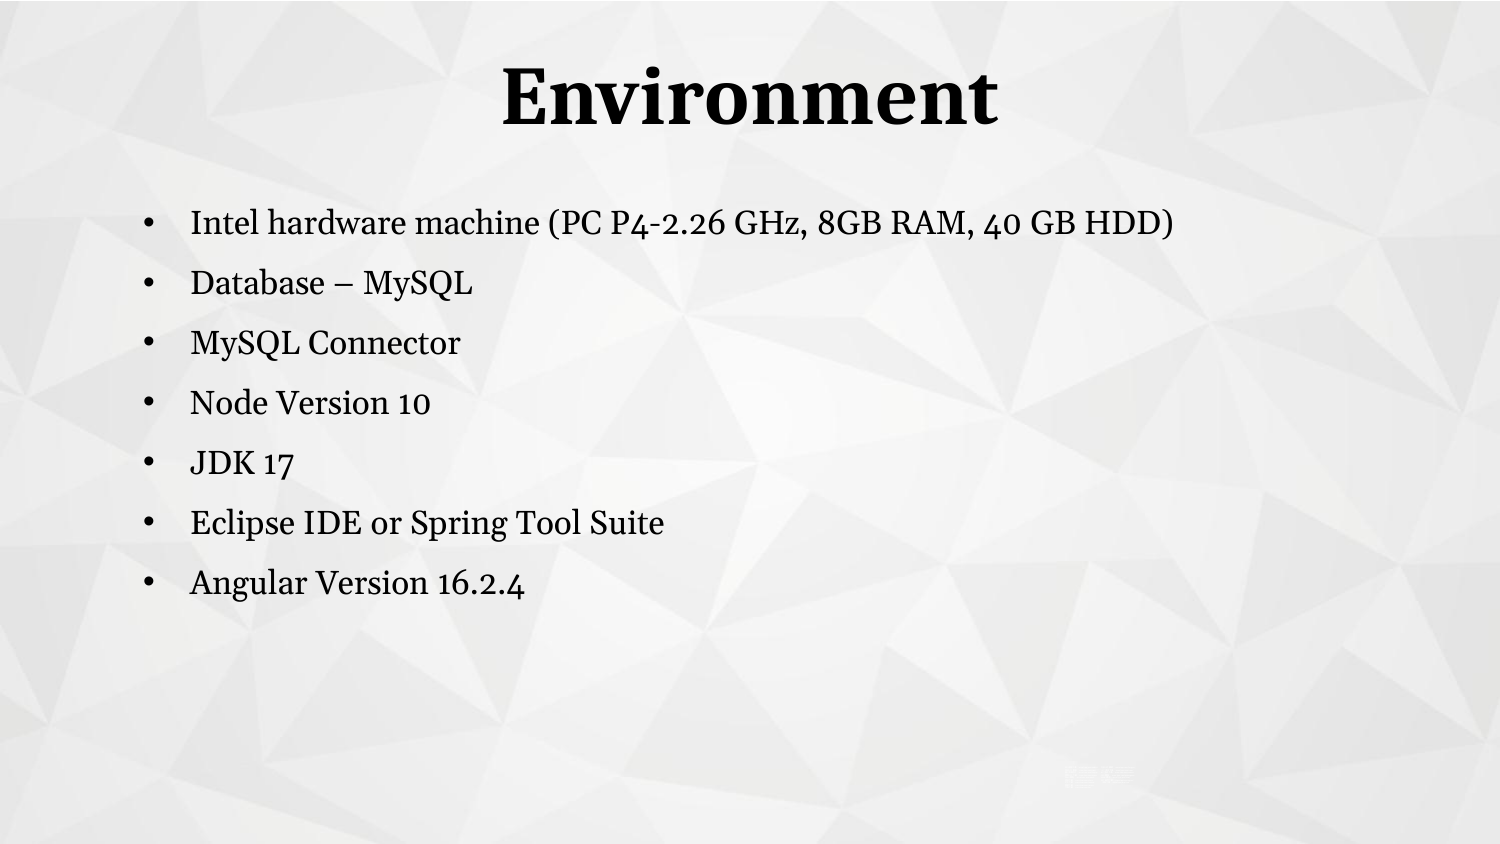

# Environment
Intel hardware machine (PC P4-2.26 GHz, 8GB RAM, 40 GB HDD)
Database – MySQL
MySQL Connector
Node Version 10
JDK 17
Eclipse IDE or Spring Tool Suite
Angular Version 16.2.4